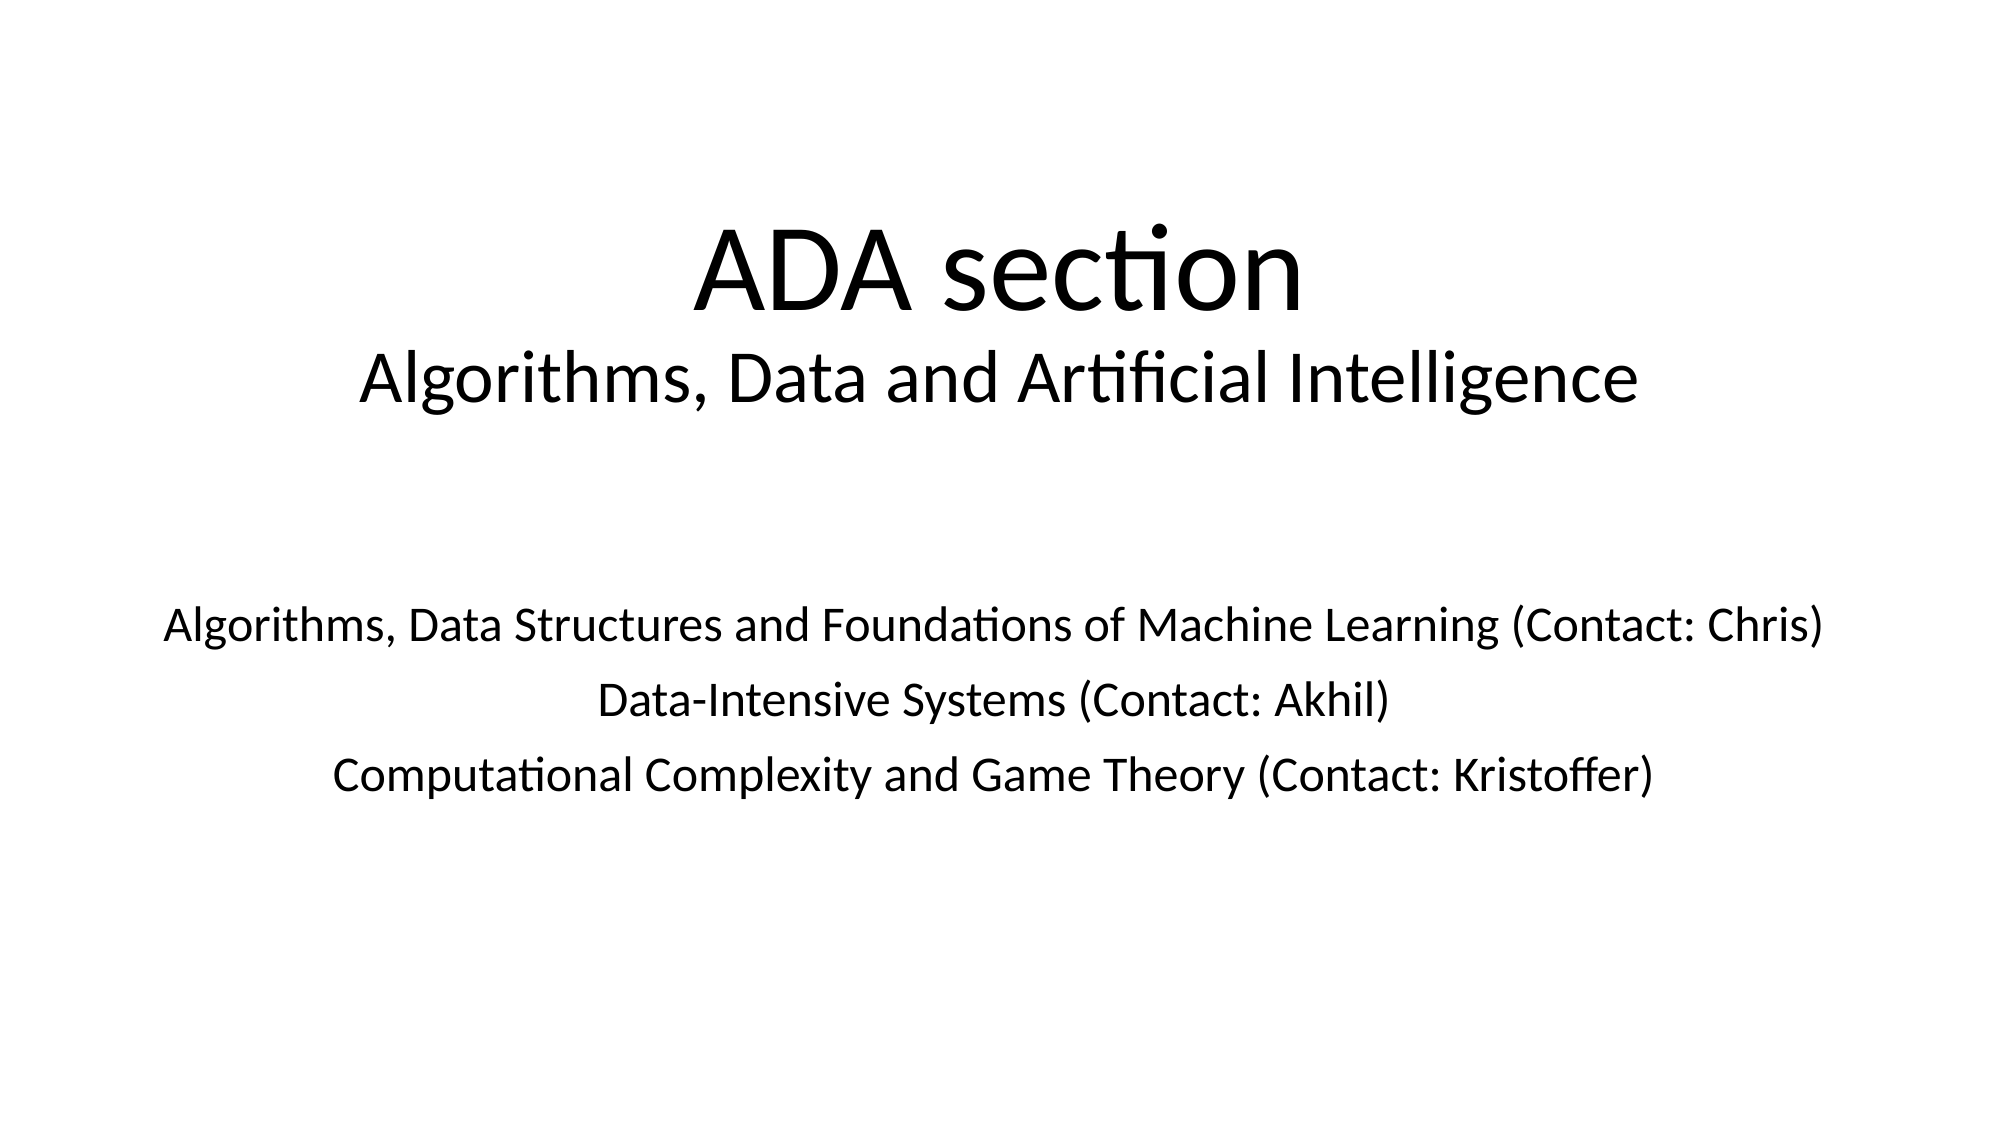

# ADA section Algorithms, Data and Artificial Intelligence
Algorithms, Data Structures and Foundations of Machine Learning (Contact: Chris)
Data-Intensive Systems (Contact: Akhil)
Computational Complexity and Game Theory (Contact: Kristoffer)